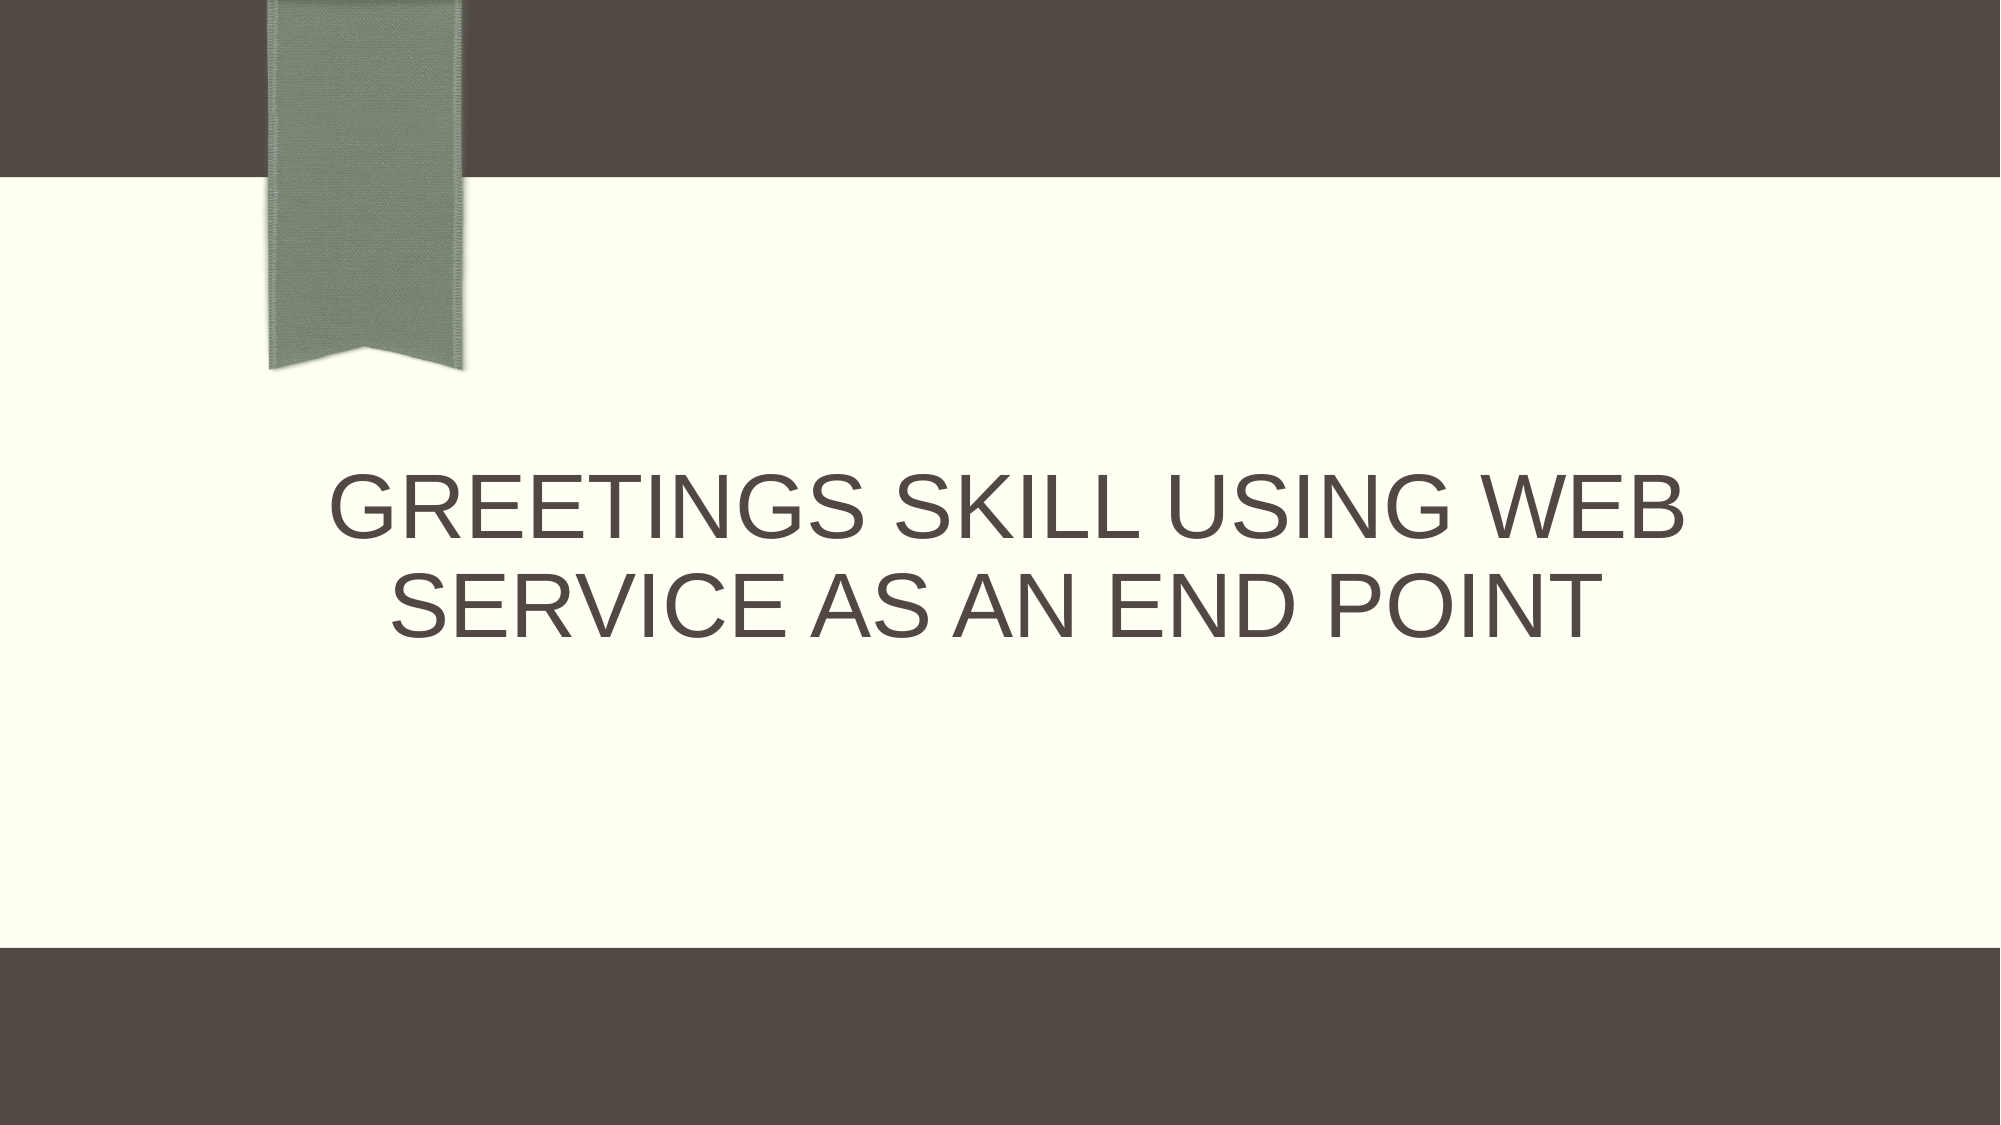

# GREETINGS SKILL USING WEB SERVICE AS AN END POINT